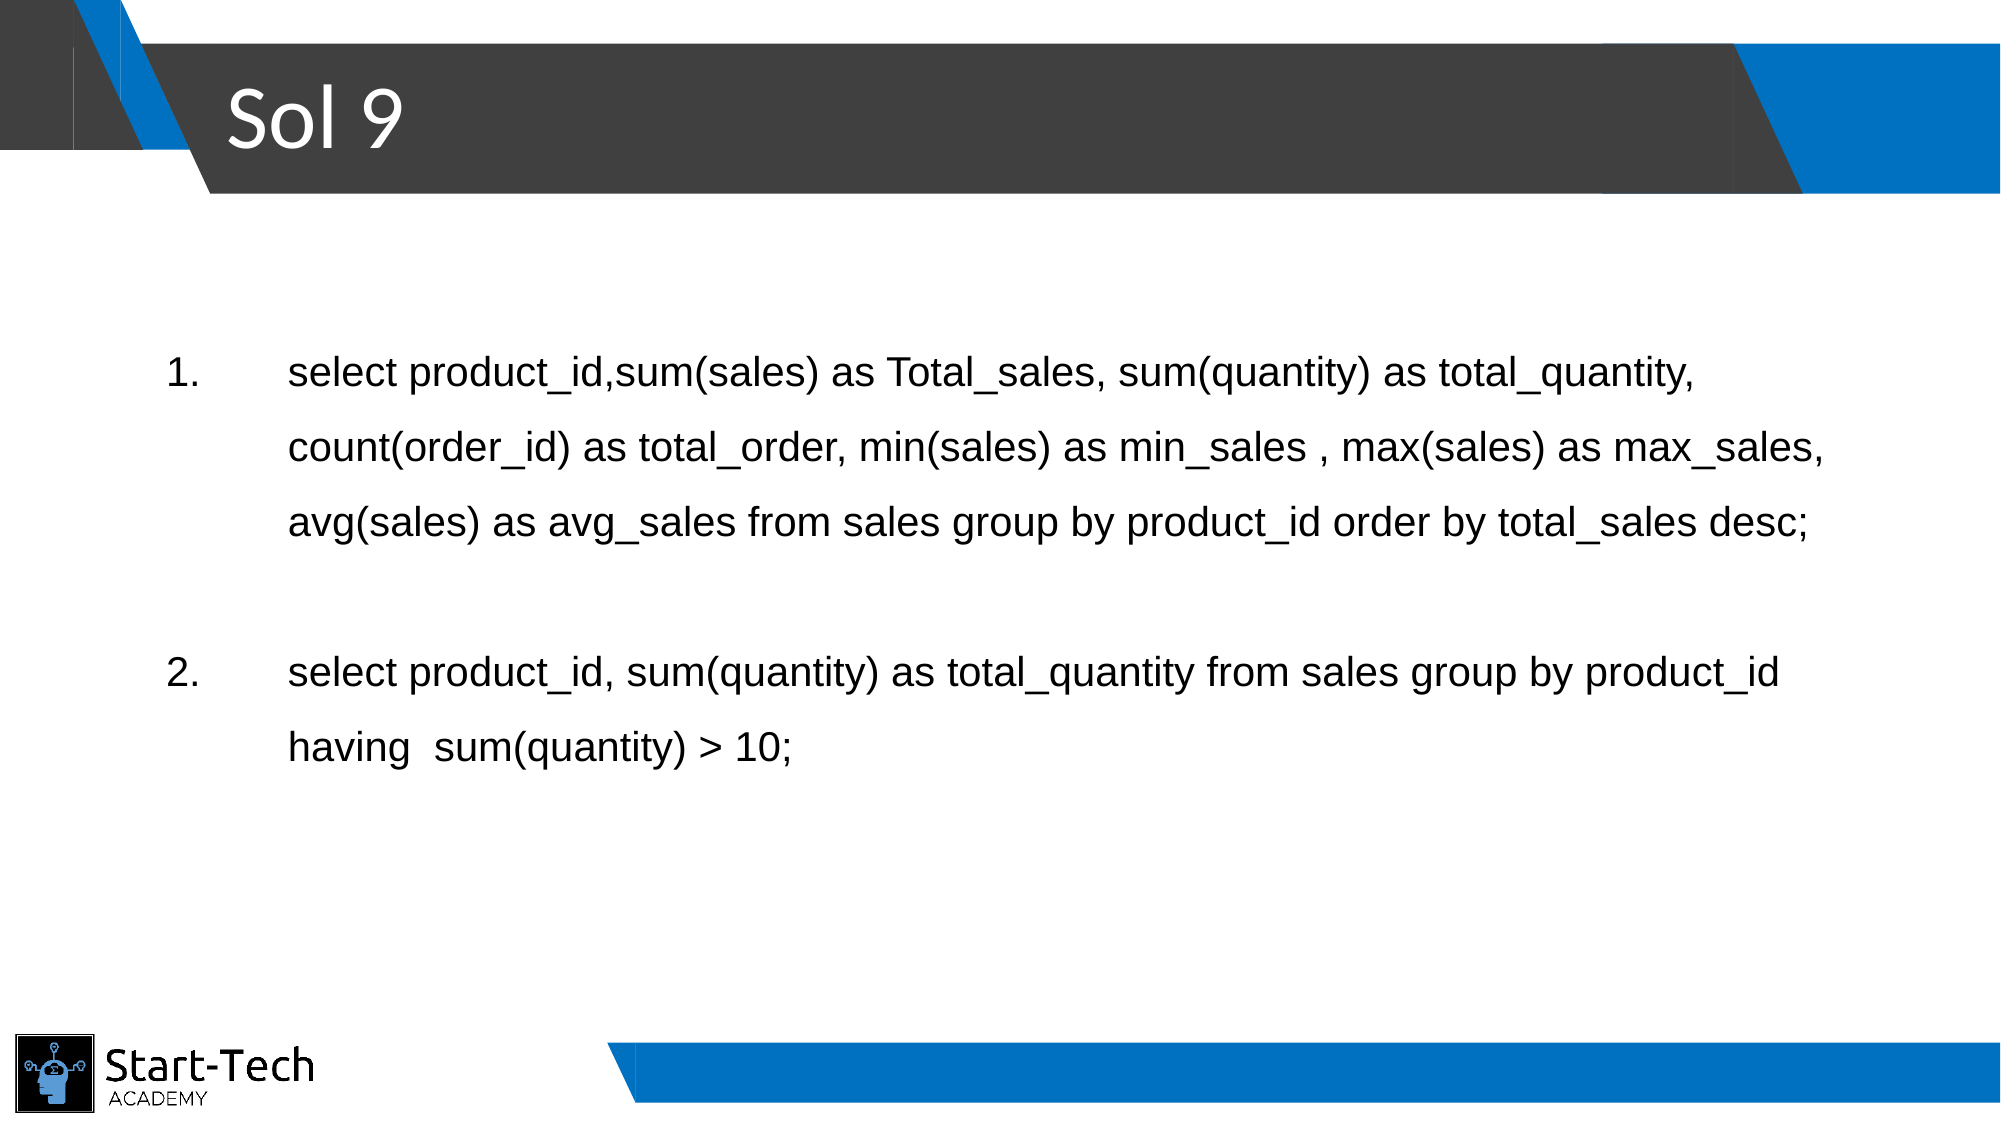

# Sol 9
select product_id,sum(sales) as Total_sales, sum(quantity) as total_quantity, count(order_id) as total_order, min(sales) as min_sales , max(sales) as max_sales, avg(sales) as avg_sales from sales group by product_id order by total_sales desc;

select product_id, sum(quantity) as total_quantity from sales group by product_id having  sum(quantity) > 10;